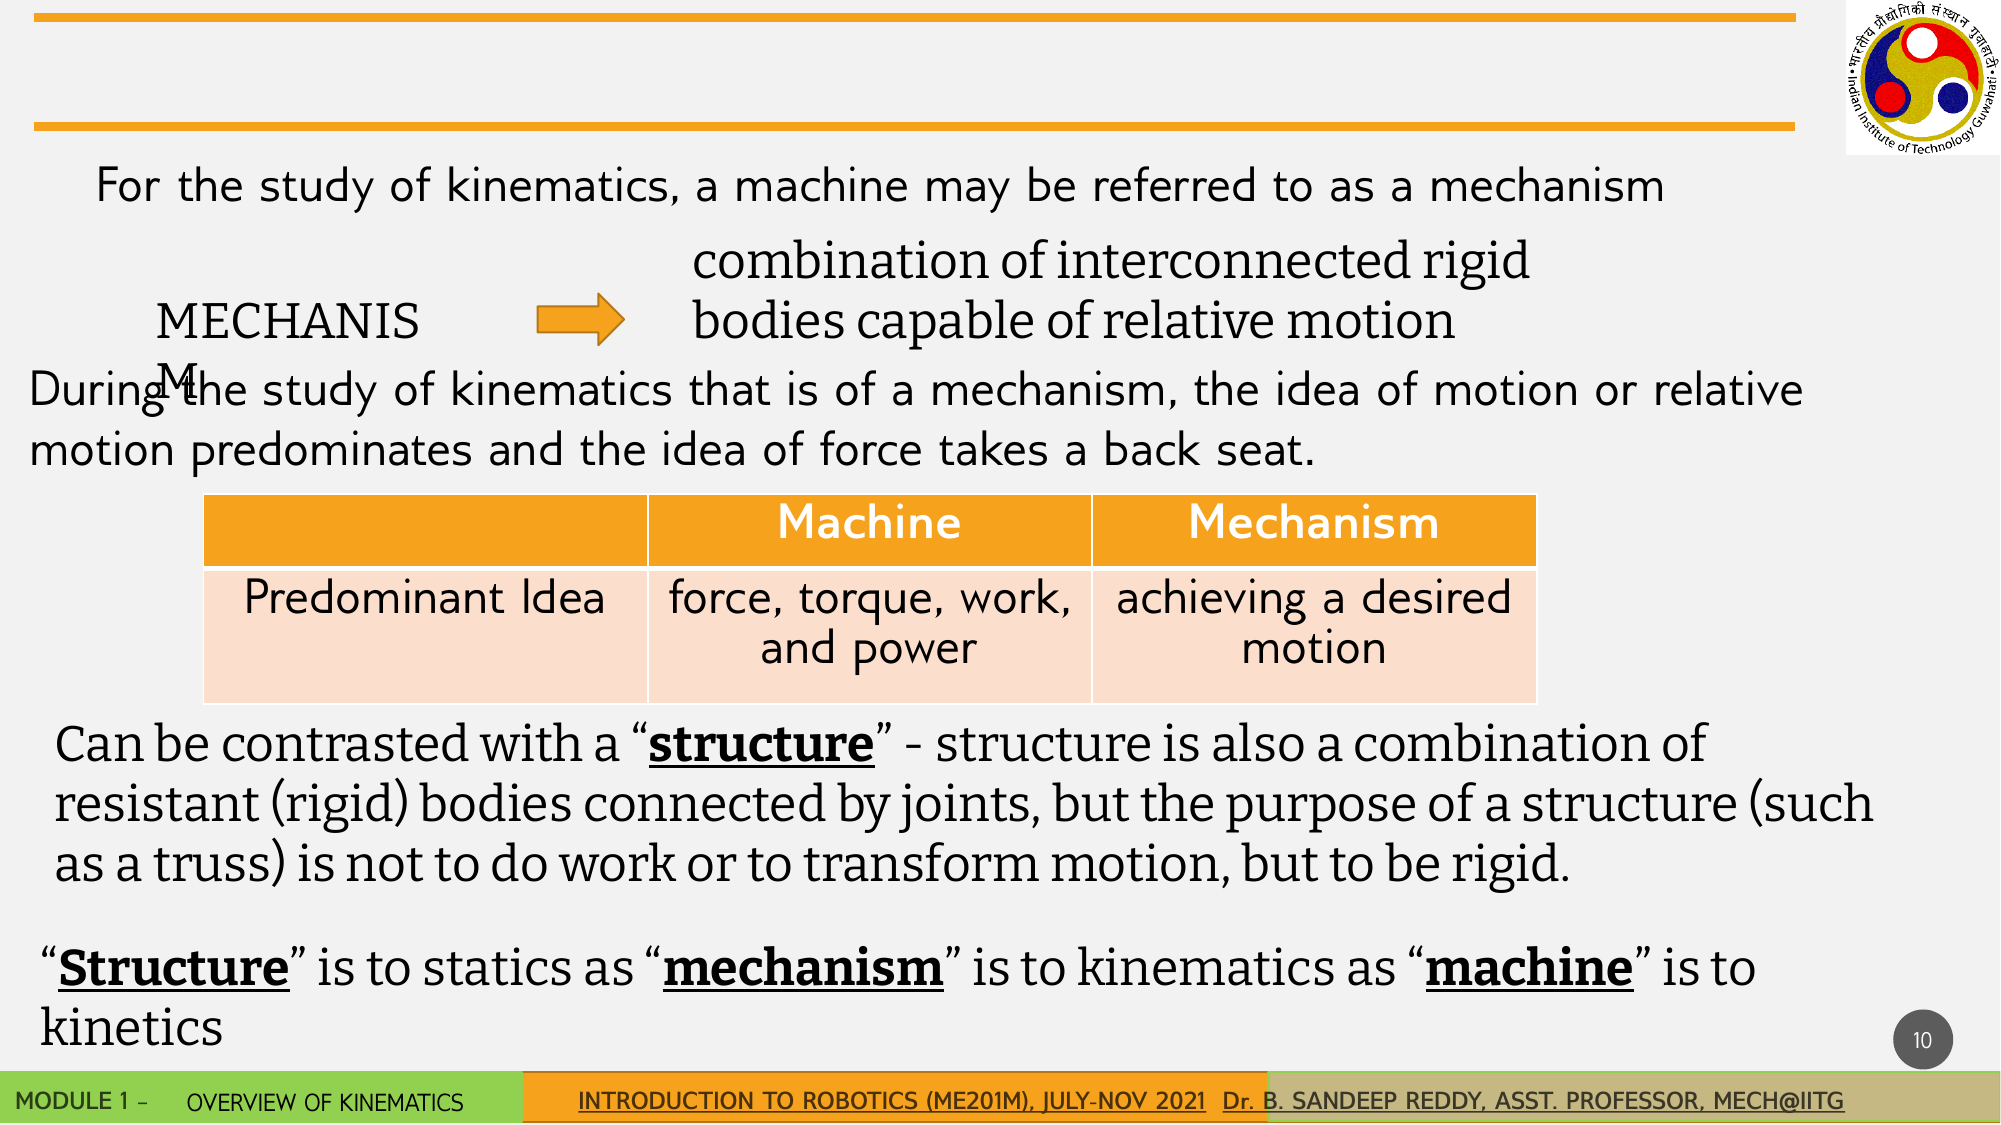

For the study of kinematics, a machine may be referred to as a mechanism
combination of interconnected rigid bodies capable of relative motion
MECHANISM

During the study of kinematics that is of a mechanism, the idea of motion or relative motion predominates and the idea of force takes a back seat.
|  | Machine | Mechanism |
| --- | --- | --- |
| Predominant Idea | force, torque, work, and power | achieving a desired motion |
Can be contrasted with a “structure” - structure is also a combination of resistant (rigid) bodies connected by joints, but the purpose of a structure (such as a truss) is not to do work or to transform motion, but to be rigid.
“Structure” is to statics as “mechanism” is to kinematics as “machine” is to kinetics
10
OVERVIEW OF KINEMATICS